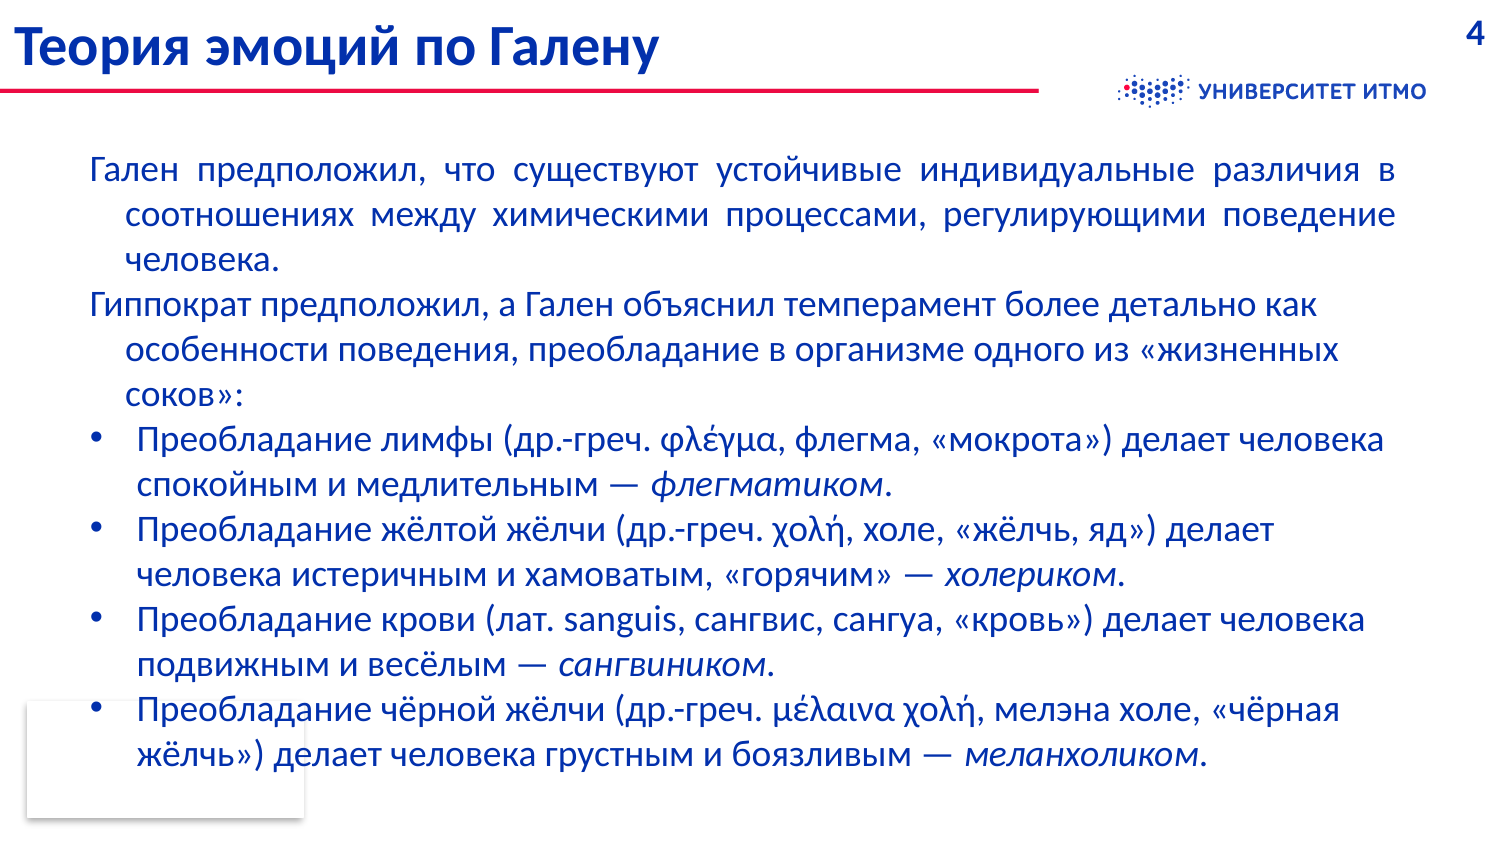

Теория эмоций по Галену

4
Гален предположил, что существуют устойчивые индивидуальные различия в соотношениях между химическими процессами, регулирующими поведение человека.
Гиппократ предположил, а Гален объяснил темперамент более детально как особенности поведения, преобладание в организме одного из «жизненных соков»:
Преобладание лимфы (др.-греч. φλέγμα, флегма, «мокрота») делает человека спокойным и медлительным — флегматиком.
Преобладание жёлтой жёлчи (др.-греч. χολή, холе, «жёлчь, яд») делает человека истеричным и хамоватым, «горячим» — холериком.
Преобладание крови (лат. sanguis, сангвис, сангуа, «кровь») делает человека подвижным и весёлым — сангвиником.
Преобладание чёрной жёлчи (др.-греч. μέλαινα χολή, мелэна холе, «чёрная жёлчь») делает человека грустным и боязливым — меланхоликом.